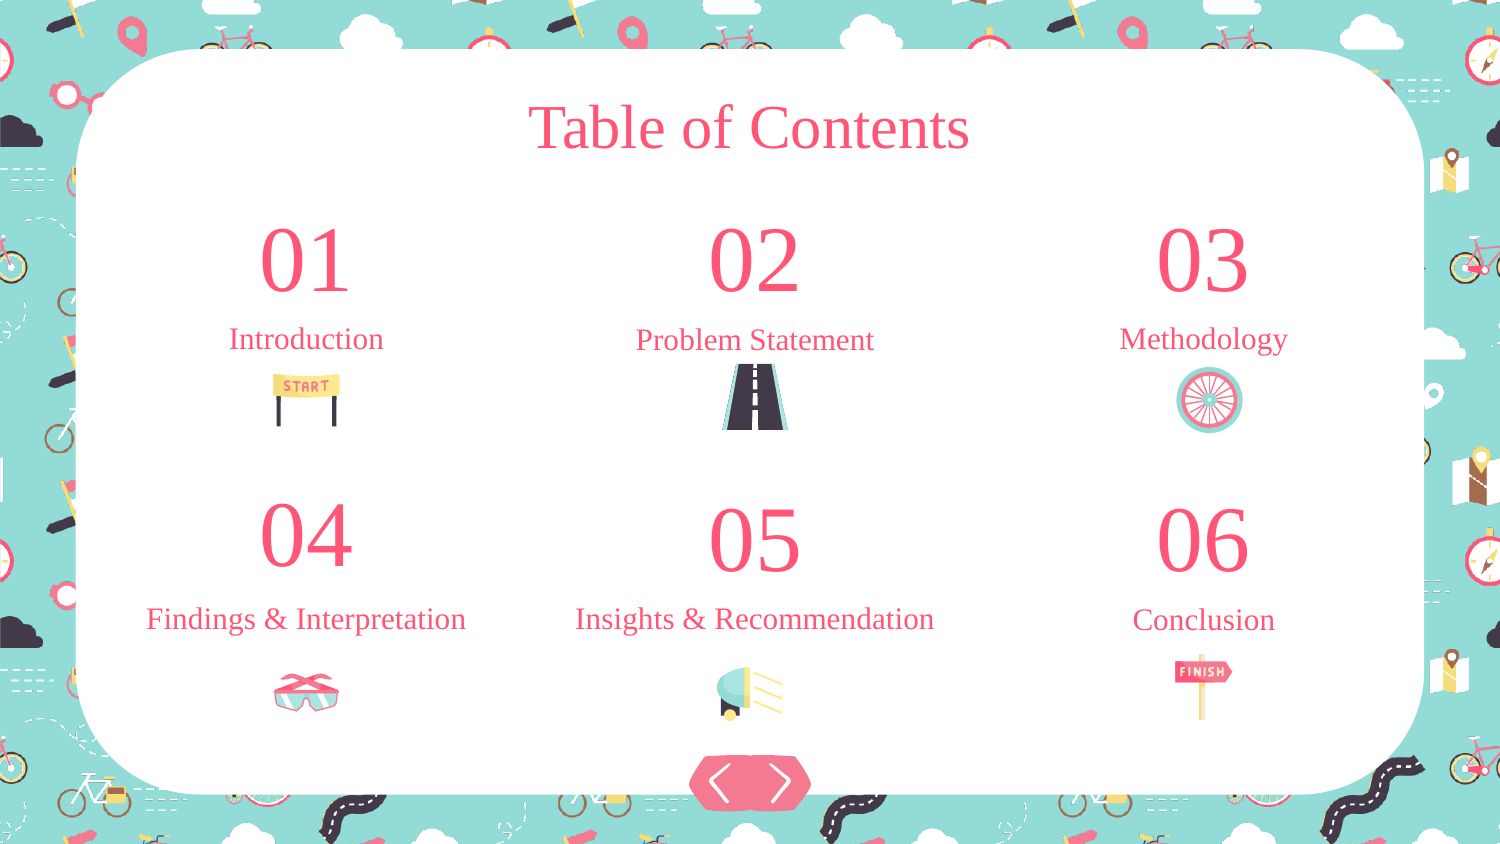

# Table of Contents
01
02
03
Introduction
Methodology
Problem Statement

04
05
06
Findings & Interpretation
Insights & Recommendation
Conclusion